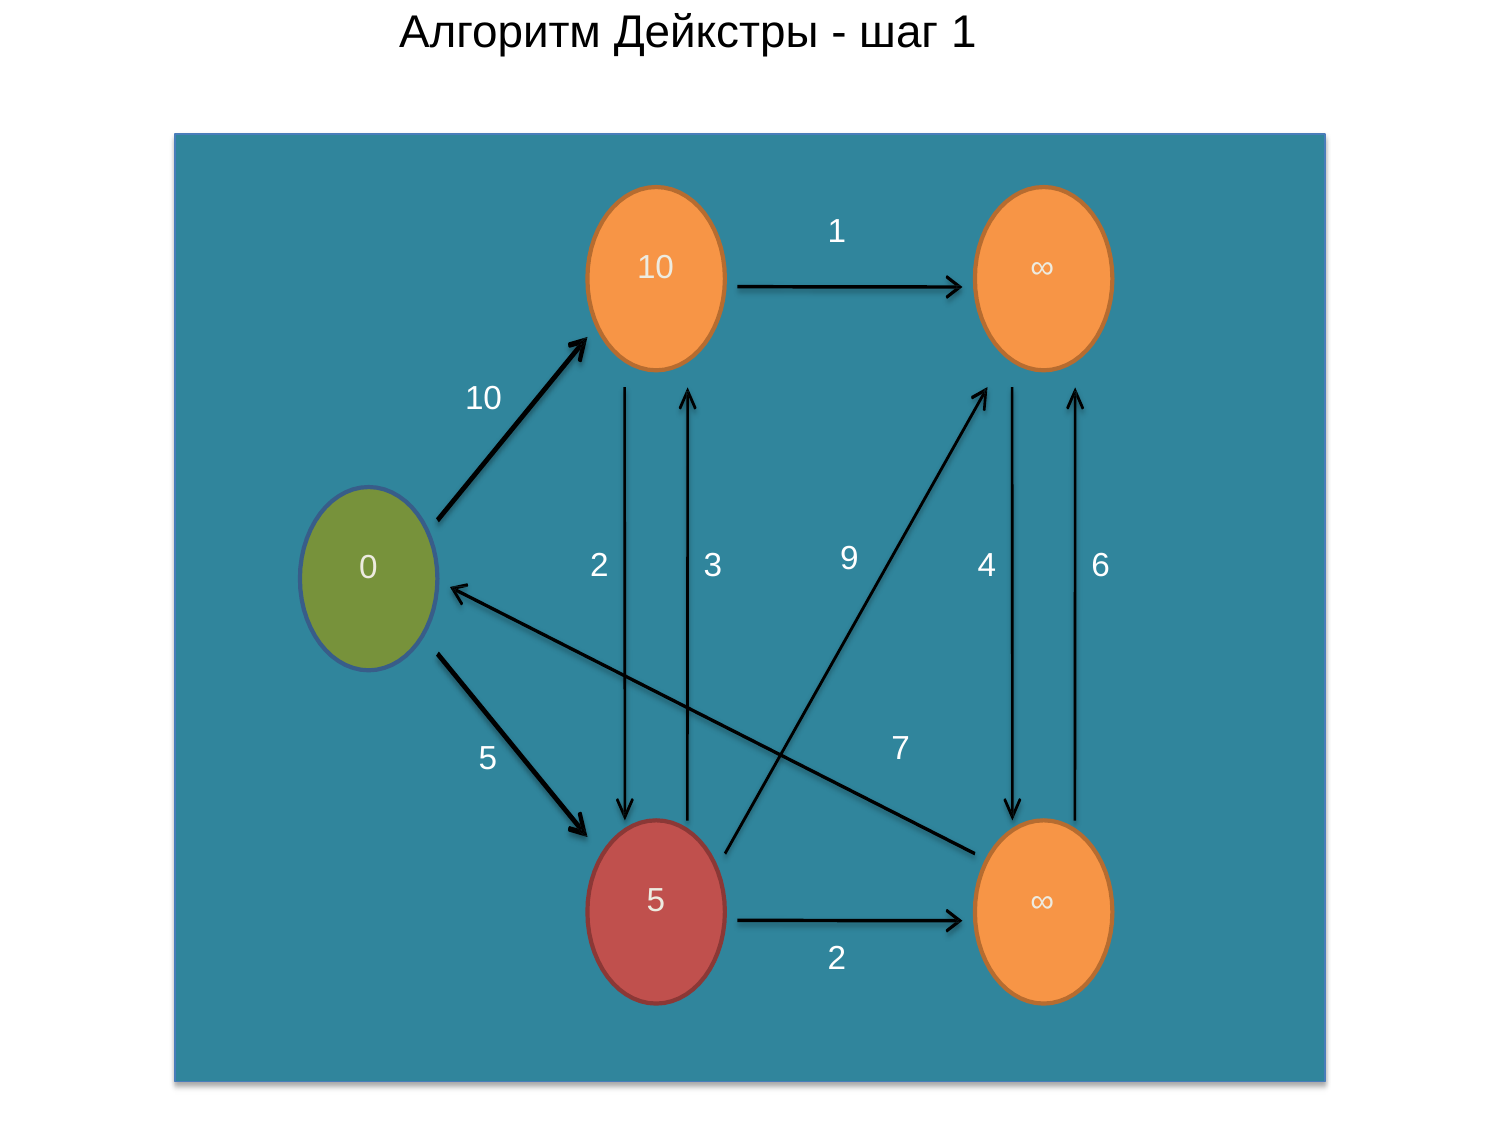

# Алгоритм Дейкстры - шаг 1

1
10
∞

10
9
2
3
4
6
0
7
5

5
∞
2